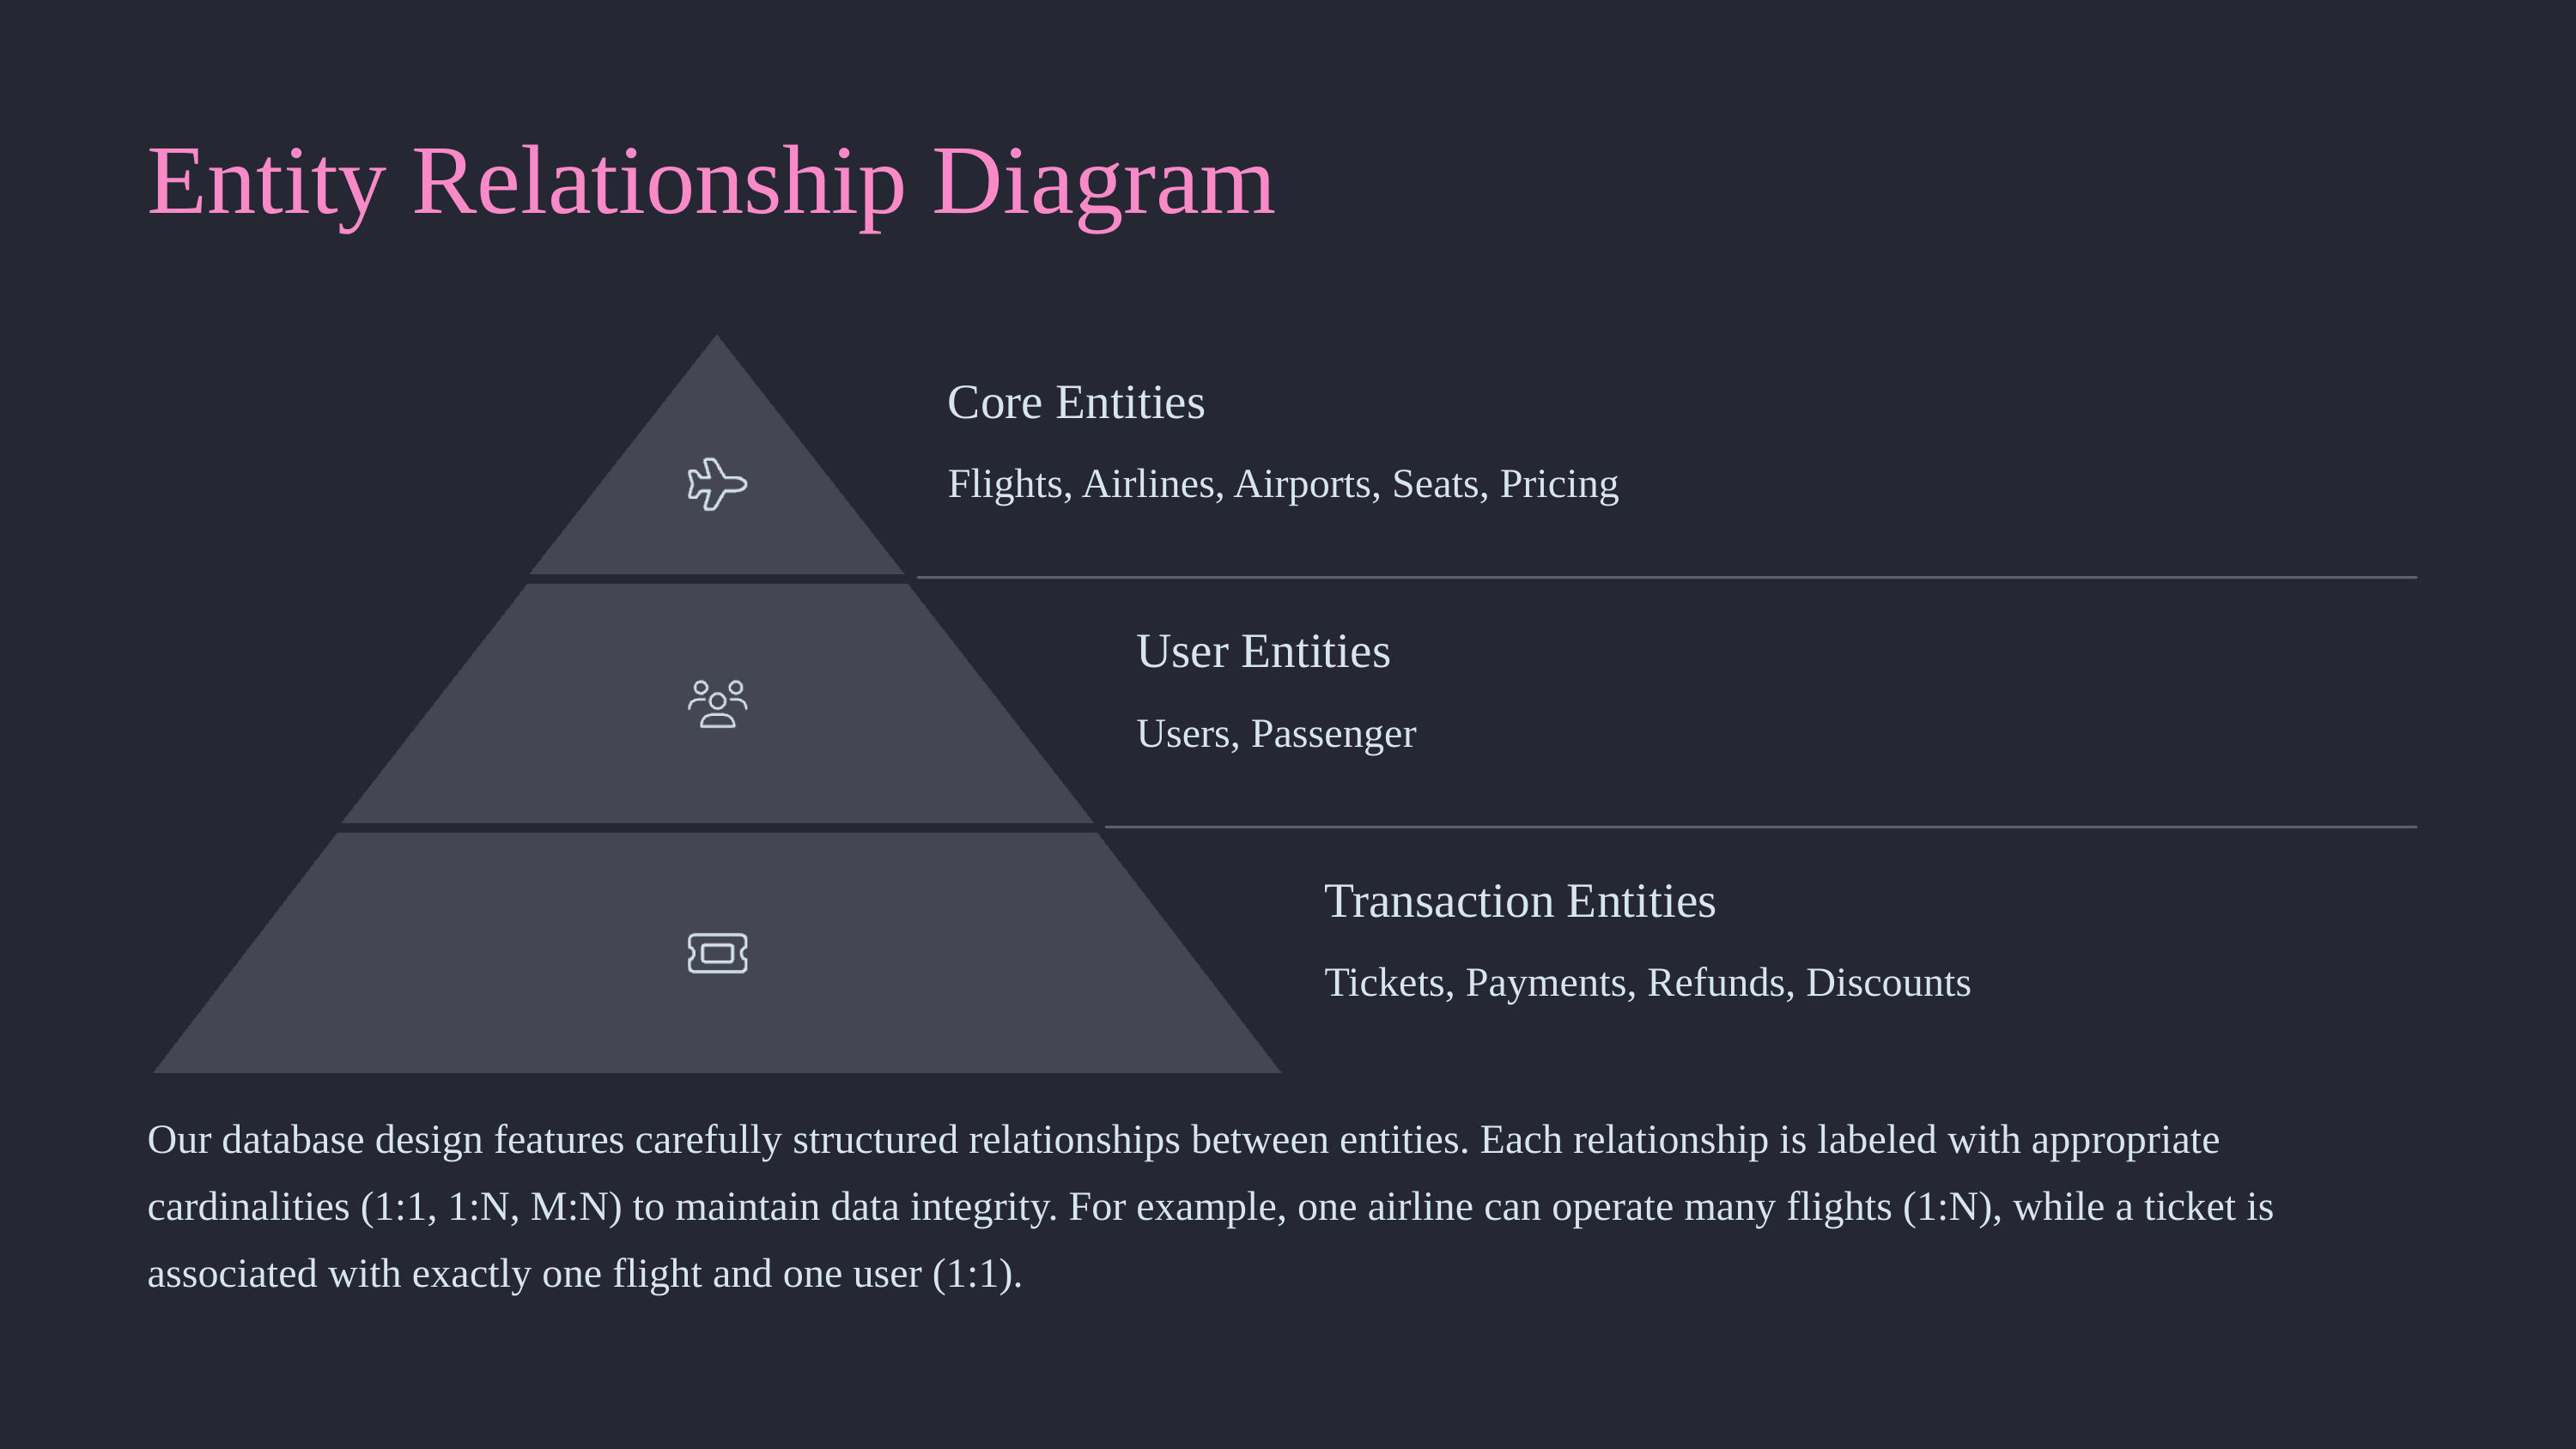

Entity Relationship Diagram

Core Entities

Flights, Airlines, Airports, Seats, Pricing

User Entities

Users, Passenger

Transaction Entities

Tickets, Payments, Refunds, Discounts

Our database design features carefully structured relationships between entities. Each relationship is labeled with appropriate cardinalities (1:1, 1:N, M:N) to maintain data integrity. For example, one airline can operate many flights (1:N), while a ticket is associated with exactly one flight and one user (1:1).